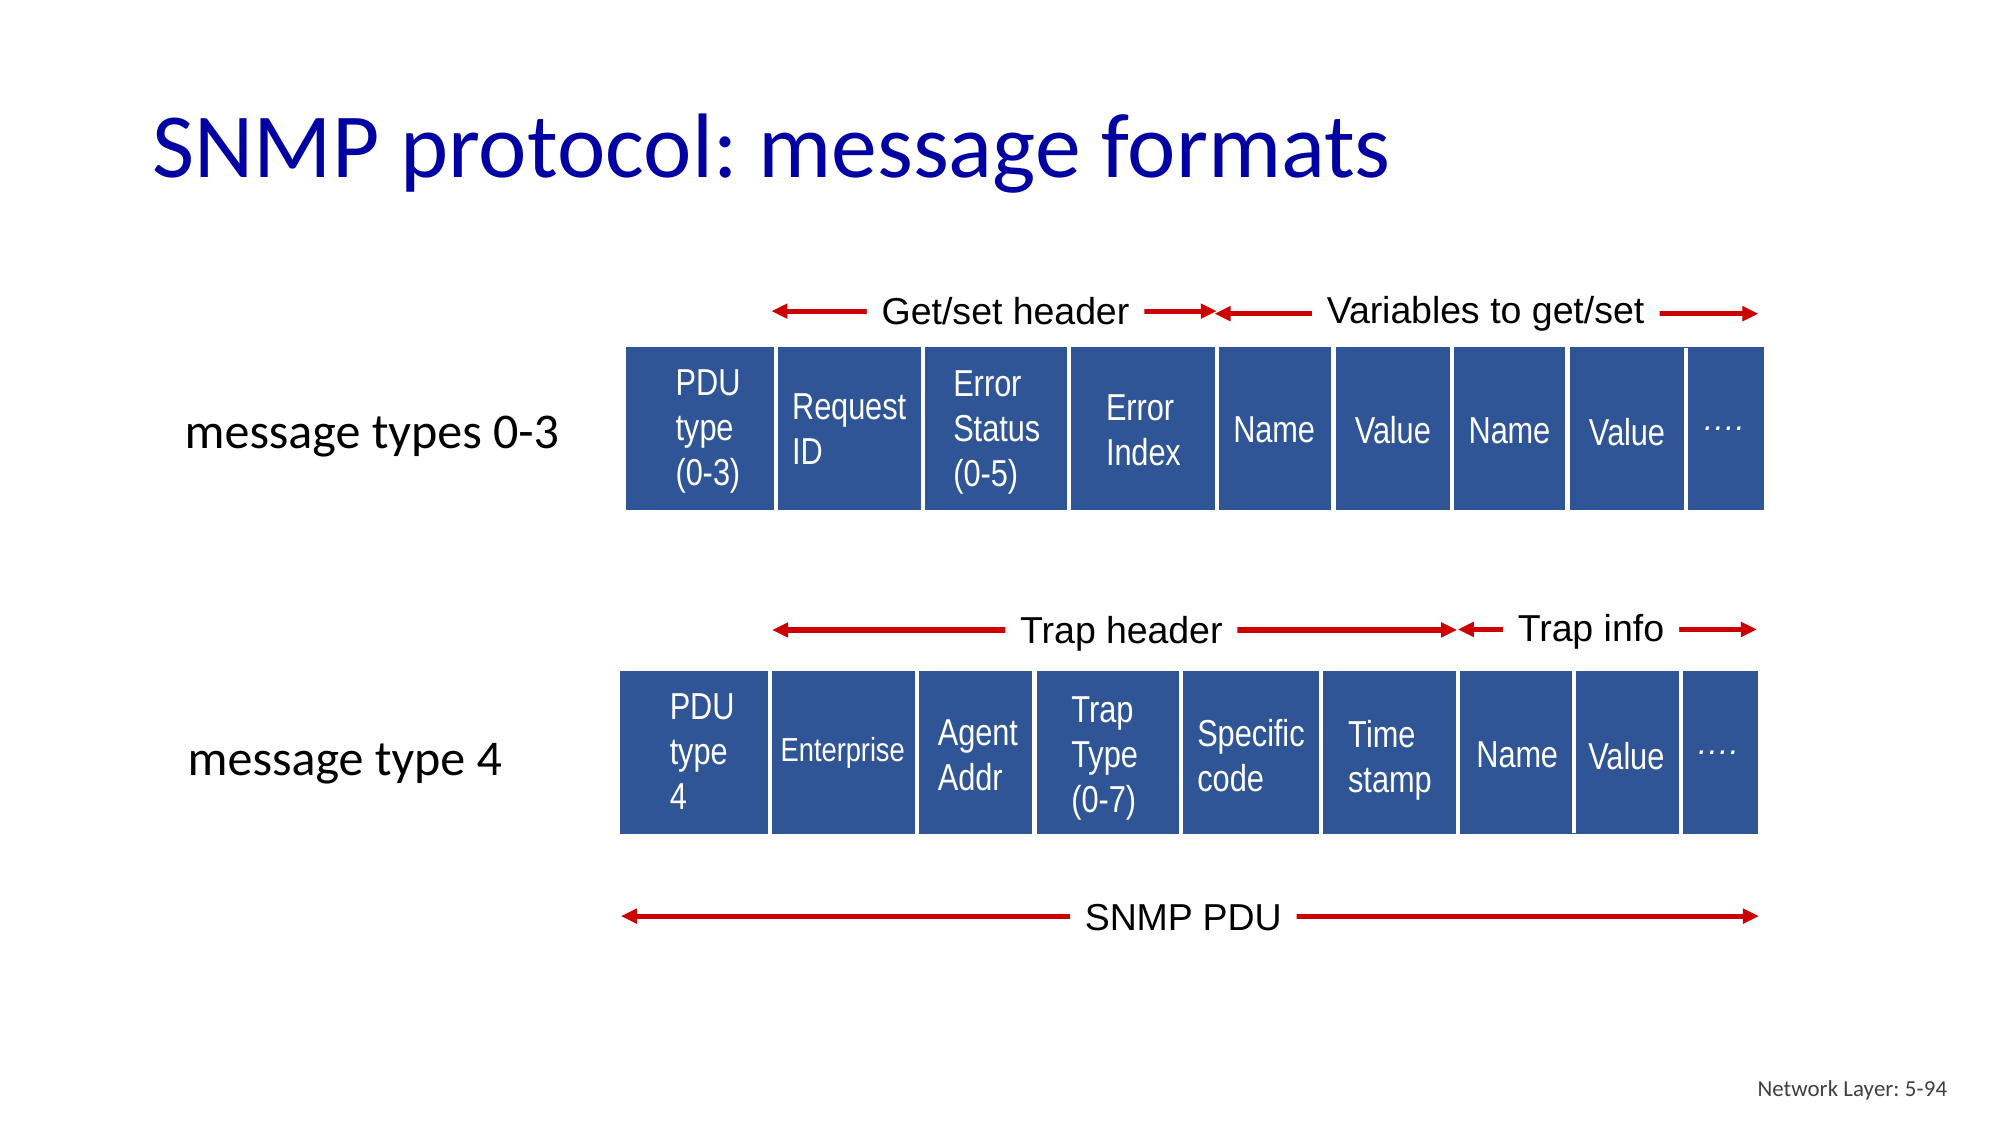

# SNMP protocol: message formats
Variables to get/set
Get/set header

PDU
type
(0-3)
Error
Status
(0-5)
Request
ID
Error
Index
message types 0-3
Name
Value
Name
Value
….
Trap info
Trap header

PDU
type
4
Trap
Type
(0-7)
Agent
Addr
Specific
code
Time
stamp
message type 4
Enterprise
Name
Value
….
SNMP PDU
Network Layer: 5-94